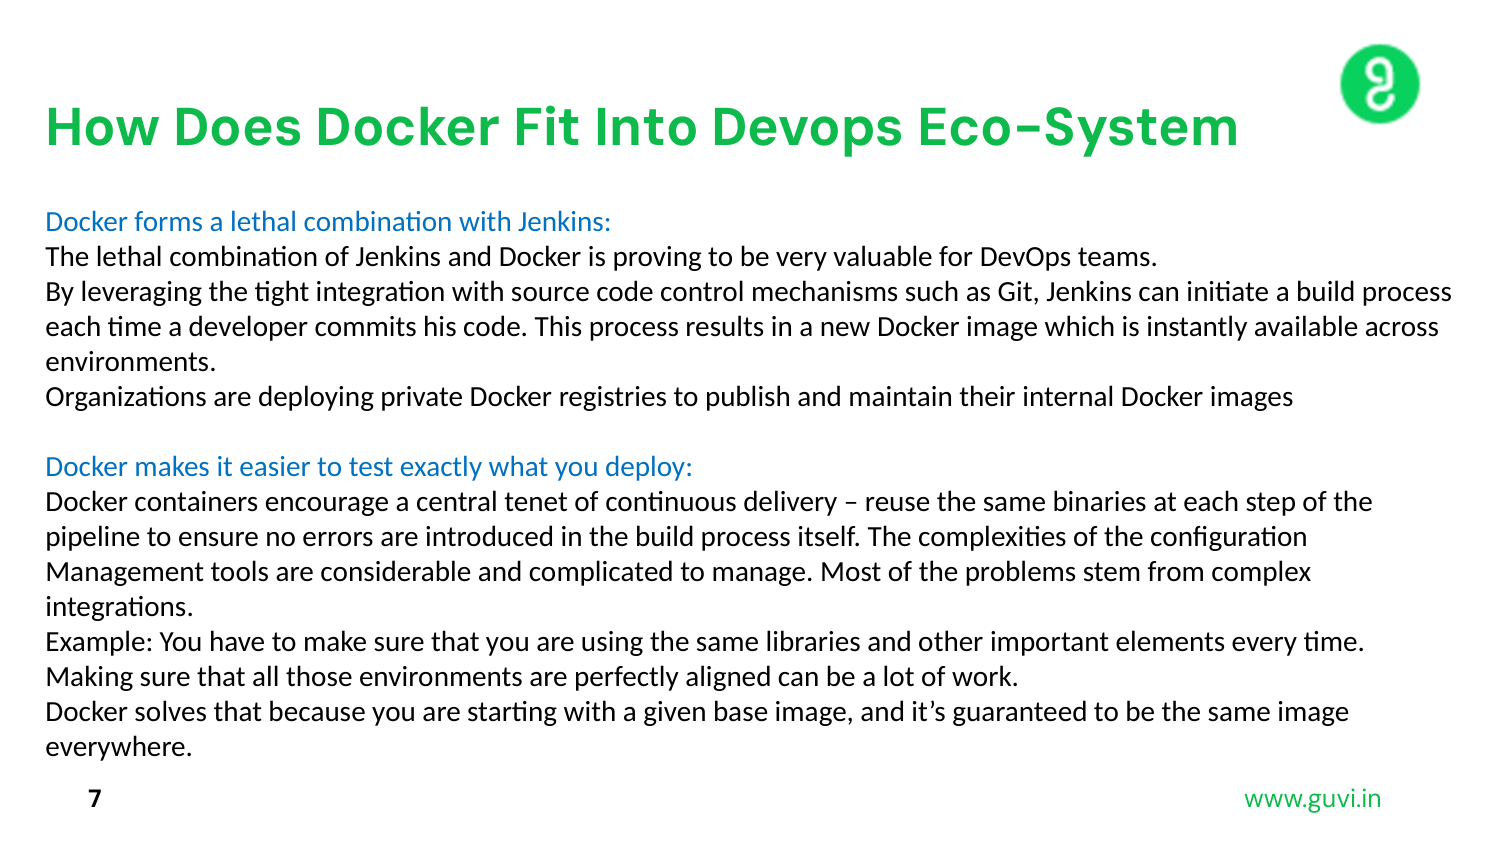

How Does Docker Fit Into Devops Eco-System
Docker forms a lethal combination with Jenkins:
The lethal combination of Jenkins and Docker is proving to be very valuable for DevOps teams.
By leveraging the tight integration with source code control mechanisms such as Git, Jenkins can initiate a build process each time a developer commits his code. This process results in a new Docker image which is instantly available across environments.
Organizations are deploying private Docker registries to publish and maintain their internal Docker images

Docker makes it easier to test exactly what you deploy:
Docker containers encourage a central tenet of continuous delivery – reuse the same binaries at each step of the pipeline to ensure no errors are introduced in the build process itself. The complexities of the configuration Management tools are considerable and complicated to manage. Most of the problems stem from complex integrations.
Example: You have to make sure that you are using the same libraries and other important elements every time.
Making sure that all those environments are perfectly aligned can be a lot of work.
Docker solves that because you are starting with a given base image, and it’s guaranteed to be the same image everywhere.
7
www.guvi.in